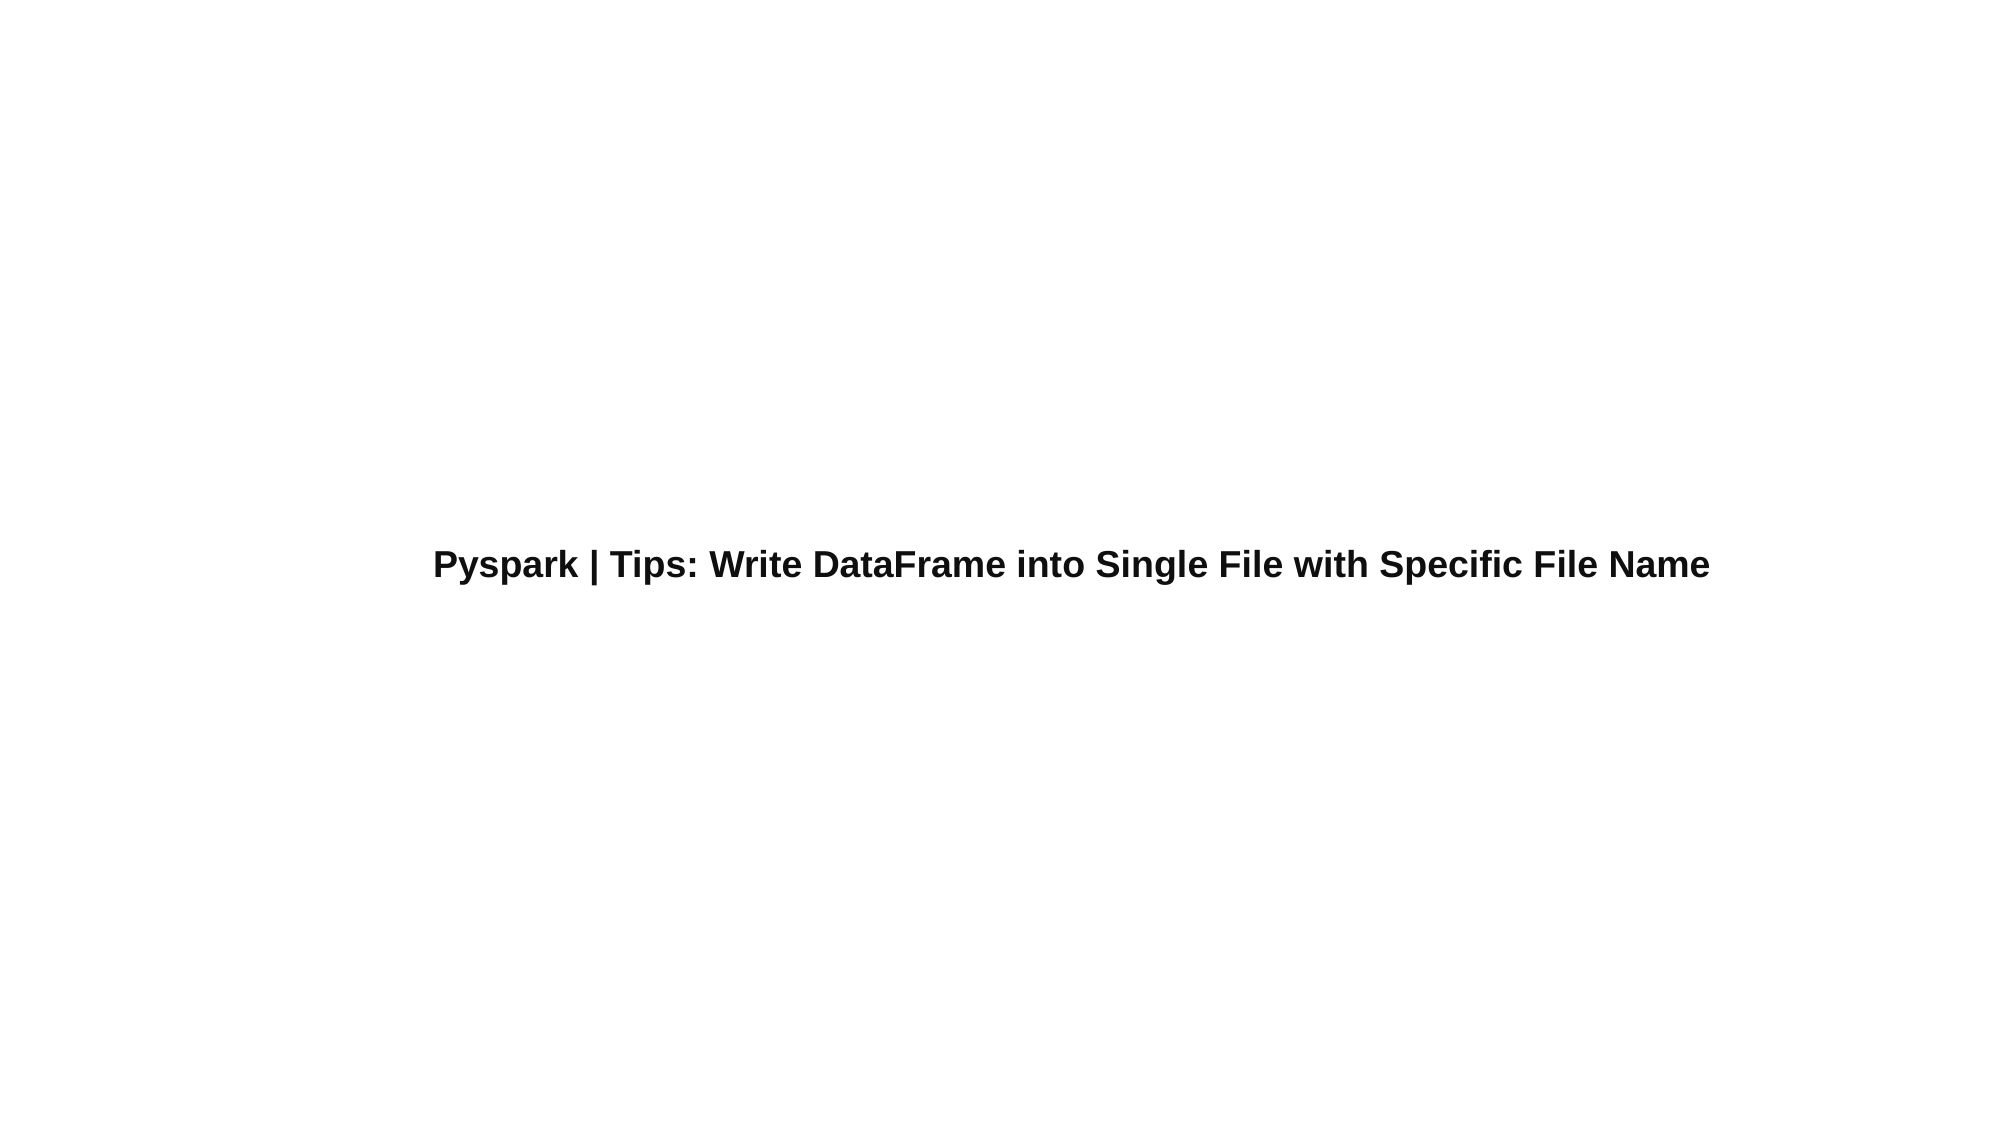

Pyspark | Tips: Write DataFrame into Single File with Specific File Name